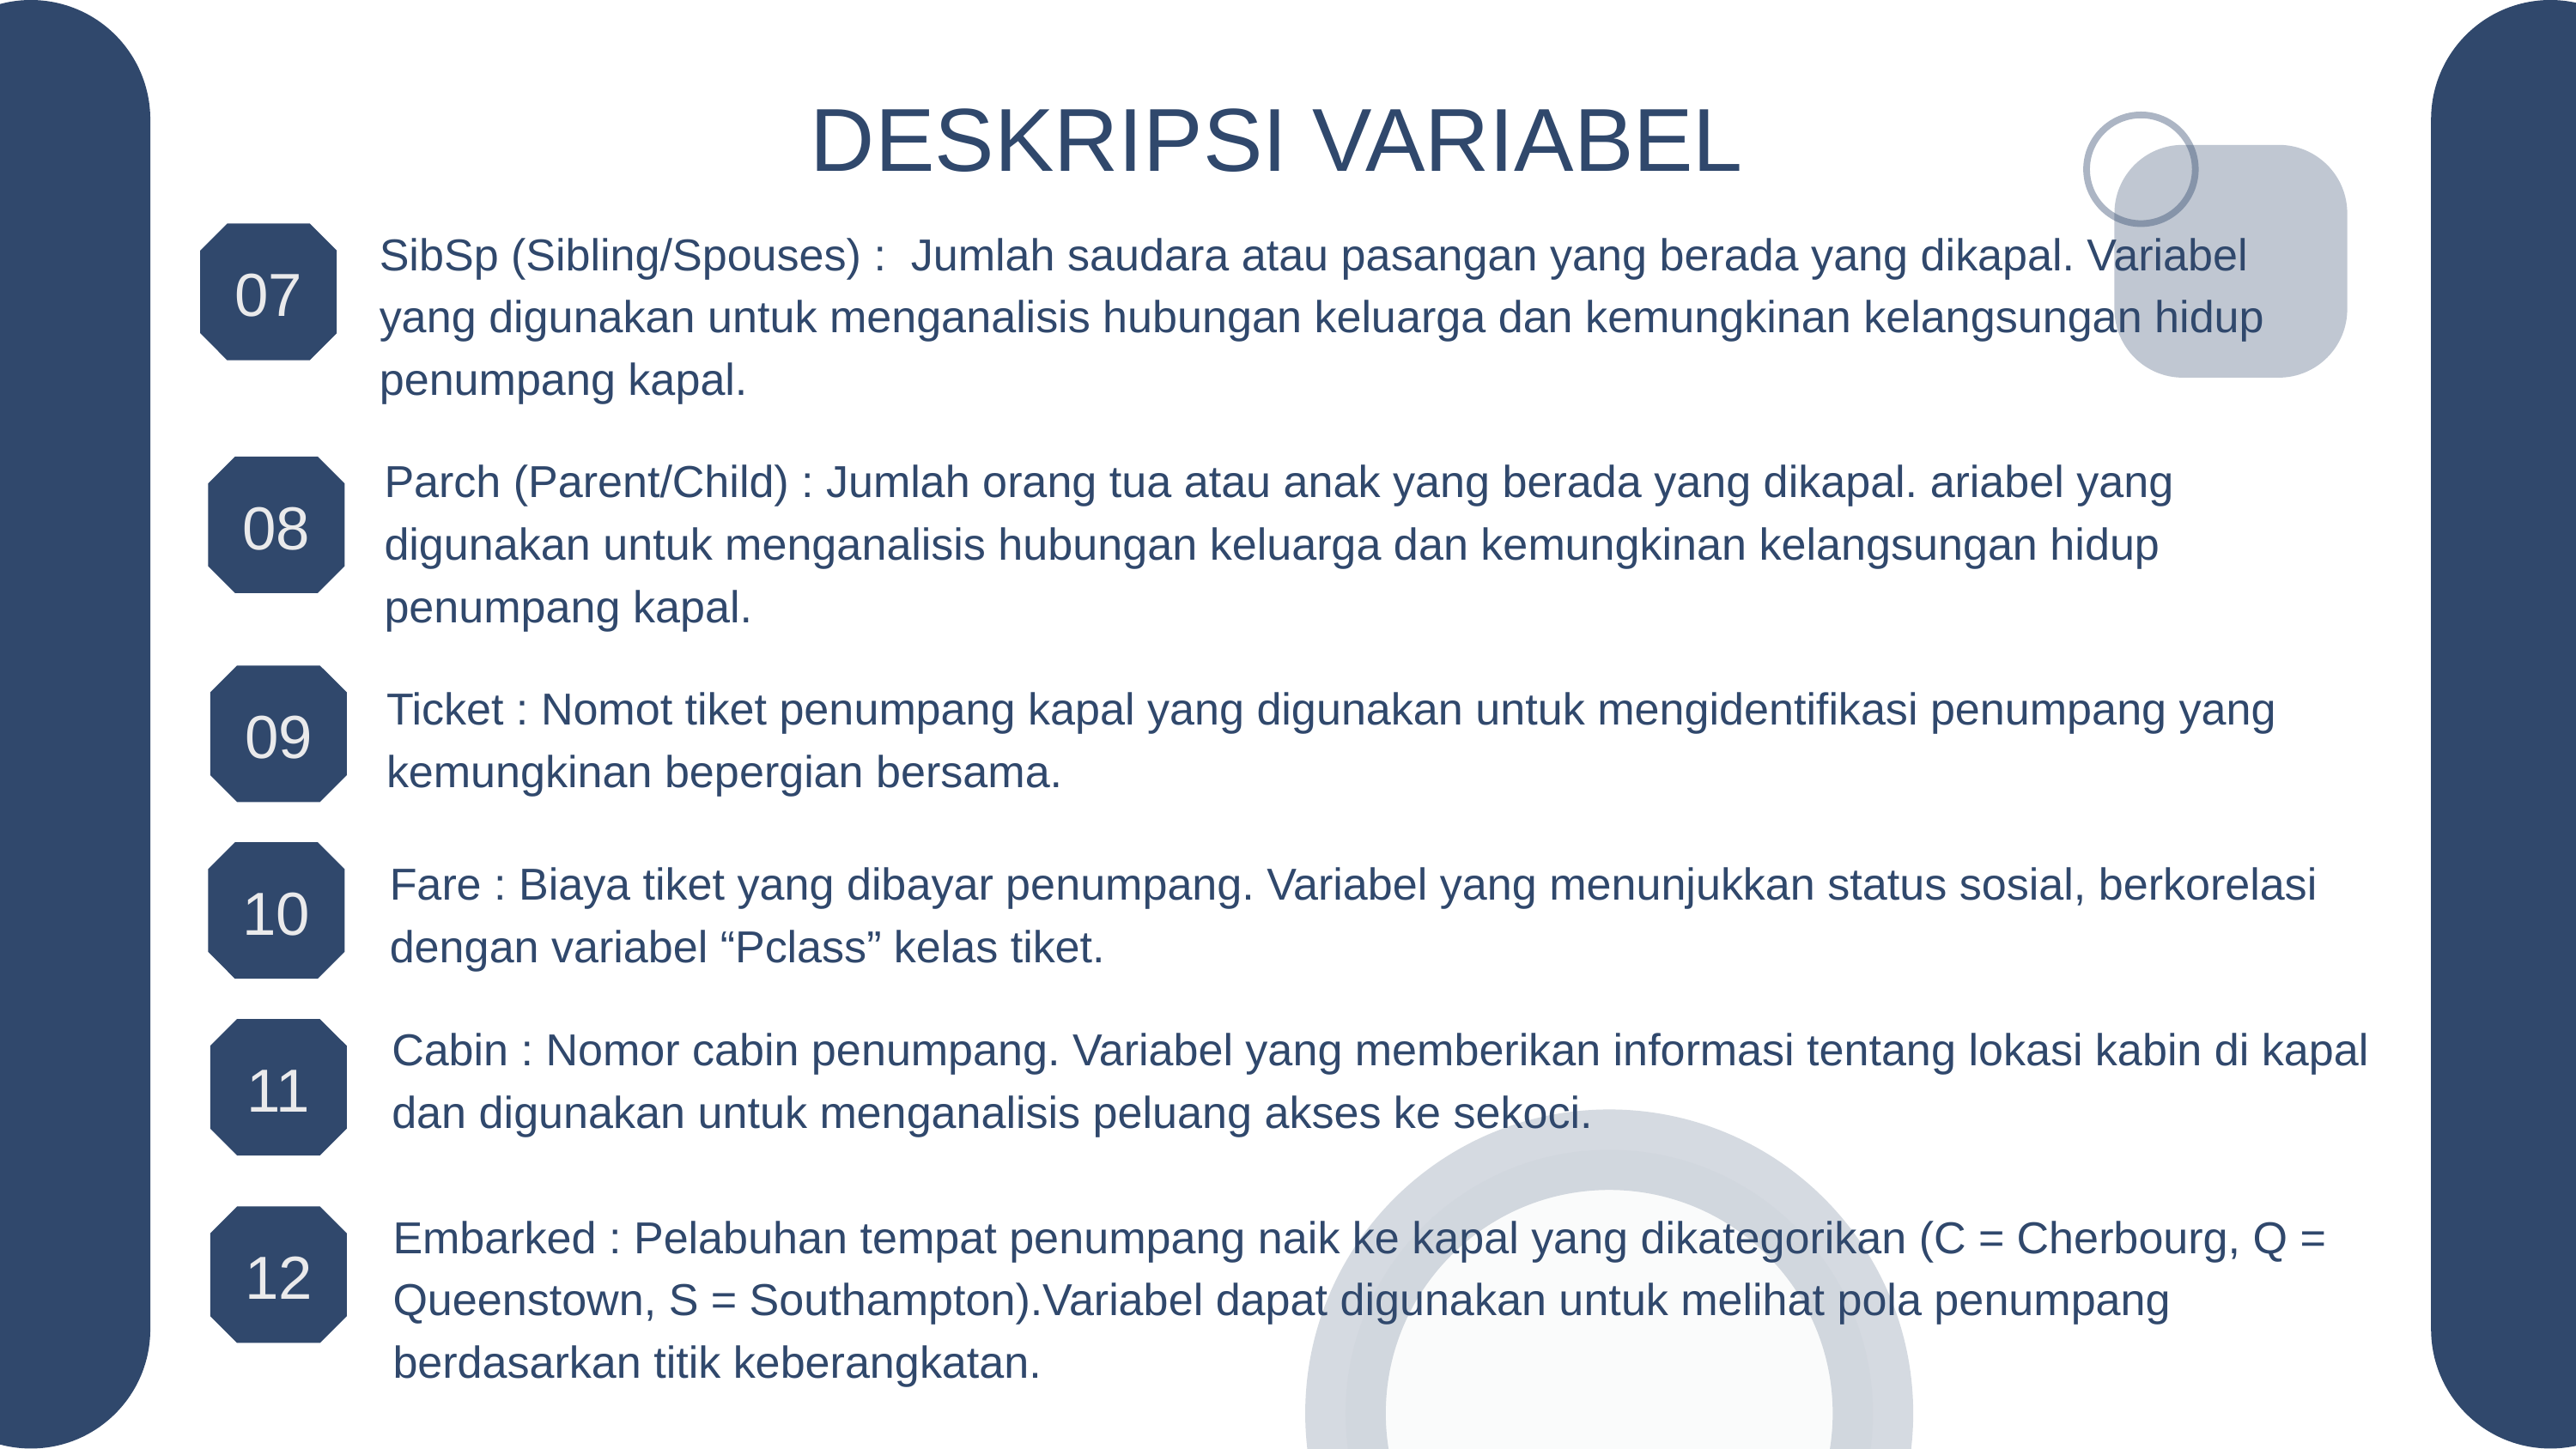

DESKRIPSI VARIABEL

SibSp (Sibling/Spouses) :  Jumlah saudara atau pasangan yang berada yang dikapal. Variabel  yang digunakan untuk menganalisis hubungan keluarga dan kemungkinan kelangsungan hidup penumpang kapal.

07
Parch (Parent/Child) : Jumlah orang tua atau anak yang berada yang dikapal. ariabel yang digunakan untuk menganalisis hubungan keluarga dan kemungkinan kelangsungan hidup penumpang kapal.

08

09
Ticket : Nomot tiket penumpang kapal yang digunakan untuk mengidentifikasi penumpang yang kemungkinan bepergian bersama.

10
Fare : Biaya tiket yang dibayar penumpang. Variabel yang menunjukkan status sosial, berkorelasi dengan variabel “Pclass” kelas tiket.
Cabin : Nomor cabin penumpang. Variabel yang memberikan informasi tentang lokasi kabin di kapal dan digunakan untuk menganalisis peluang akses ke sekoci.

11

Embarked : Pelabuhan tempat penumpang naik ke kapal yang dikategorikan (C = Cherbourg, Q = Queenstown, S = Southampton).Variabel dapat digunakan untuk melihat pola penumpang berdasarkan titik keberangkatan.

12